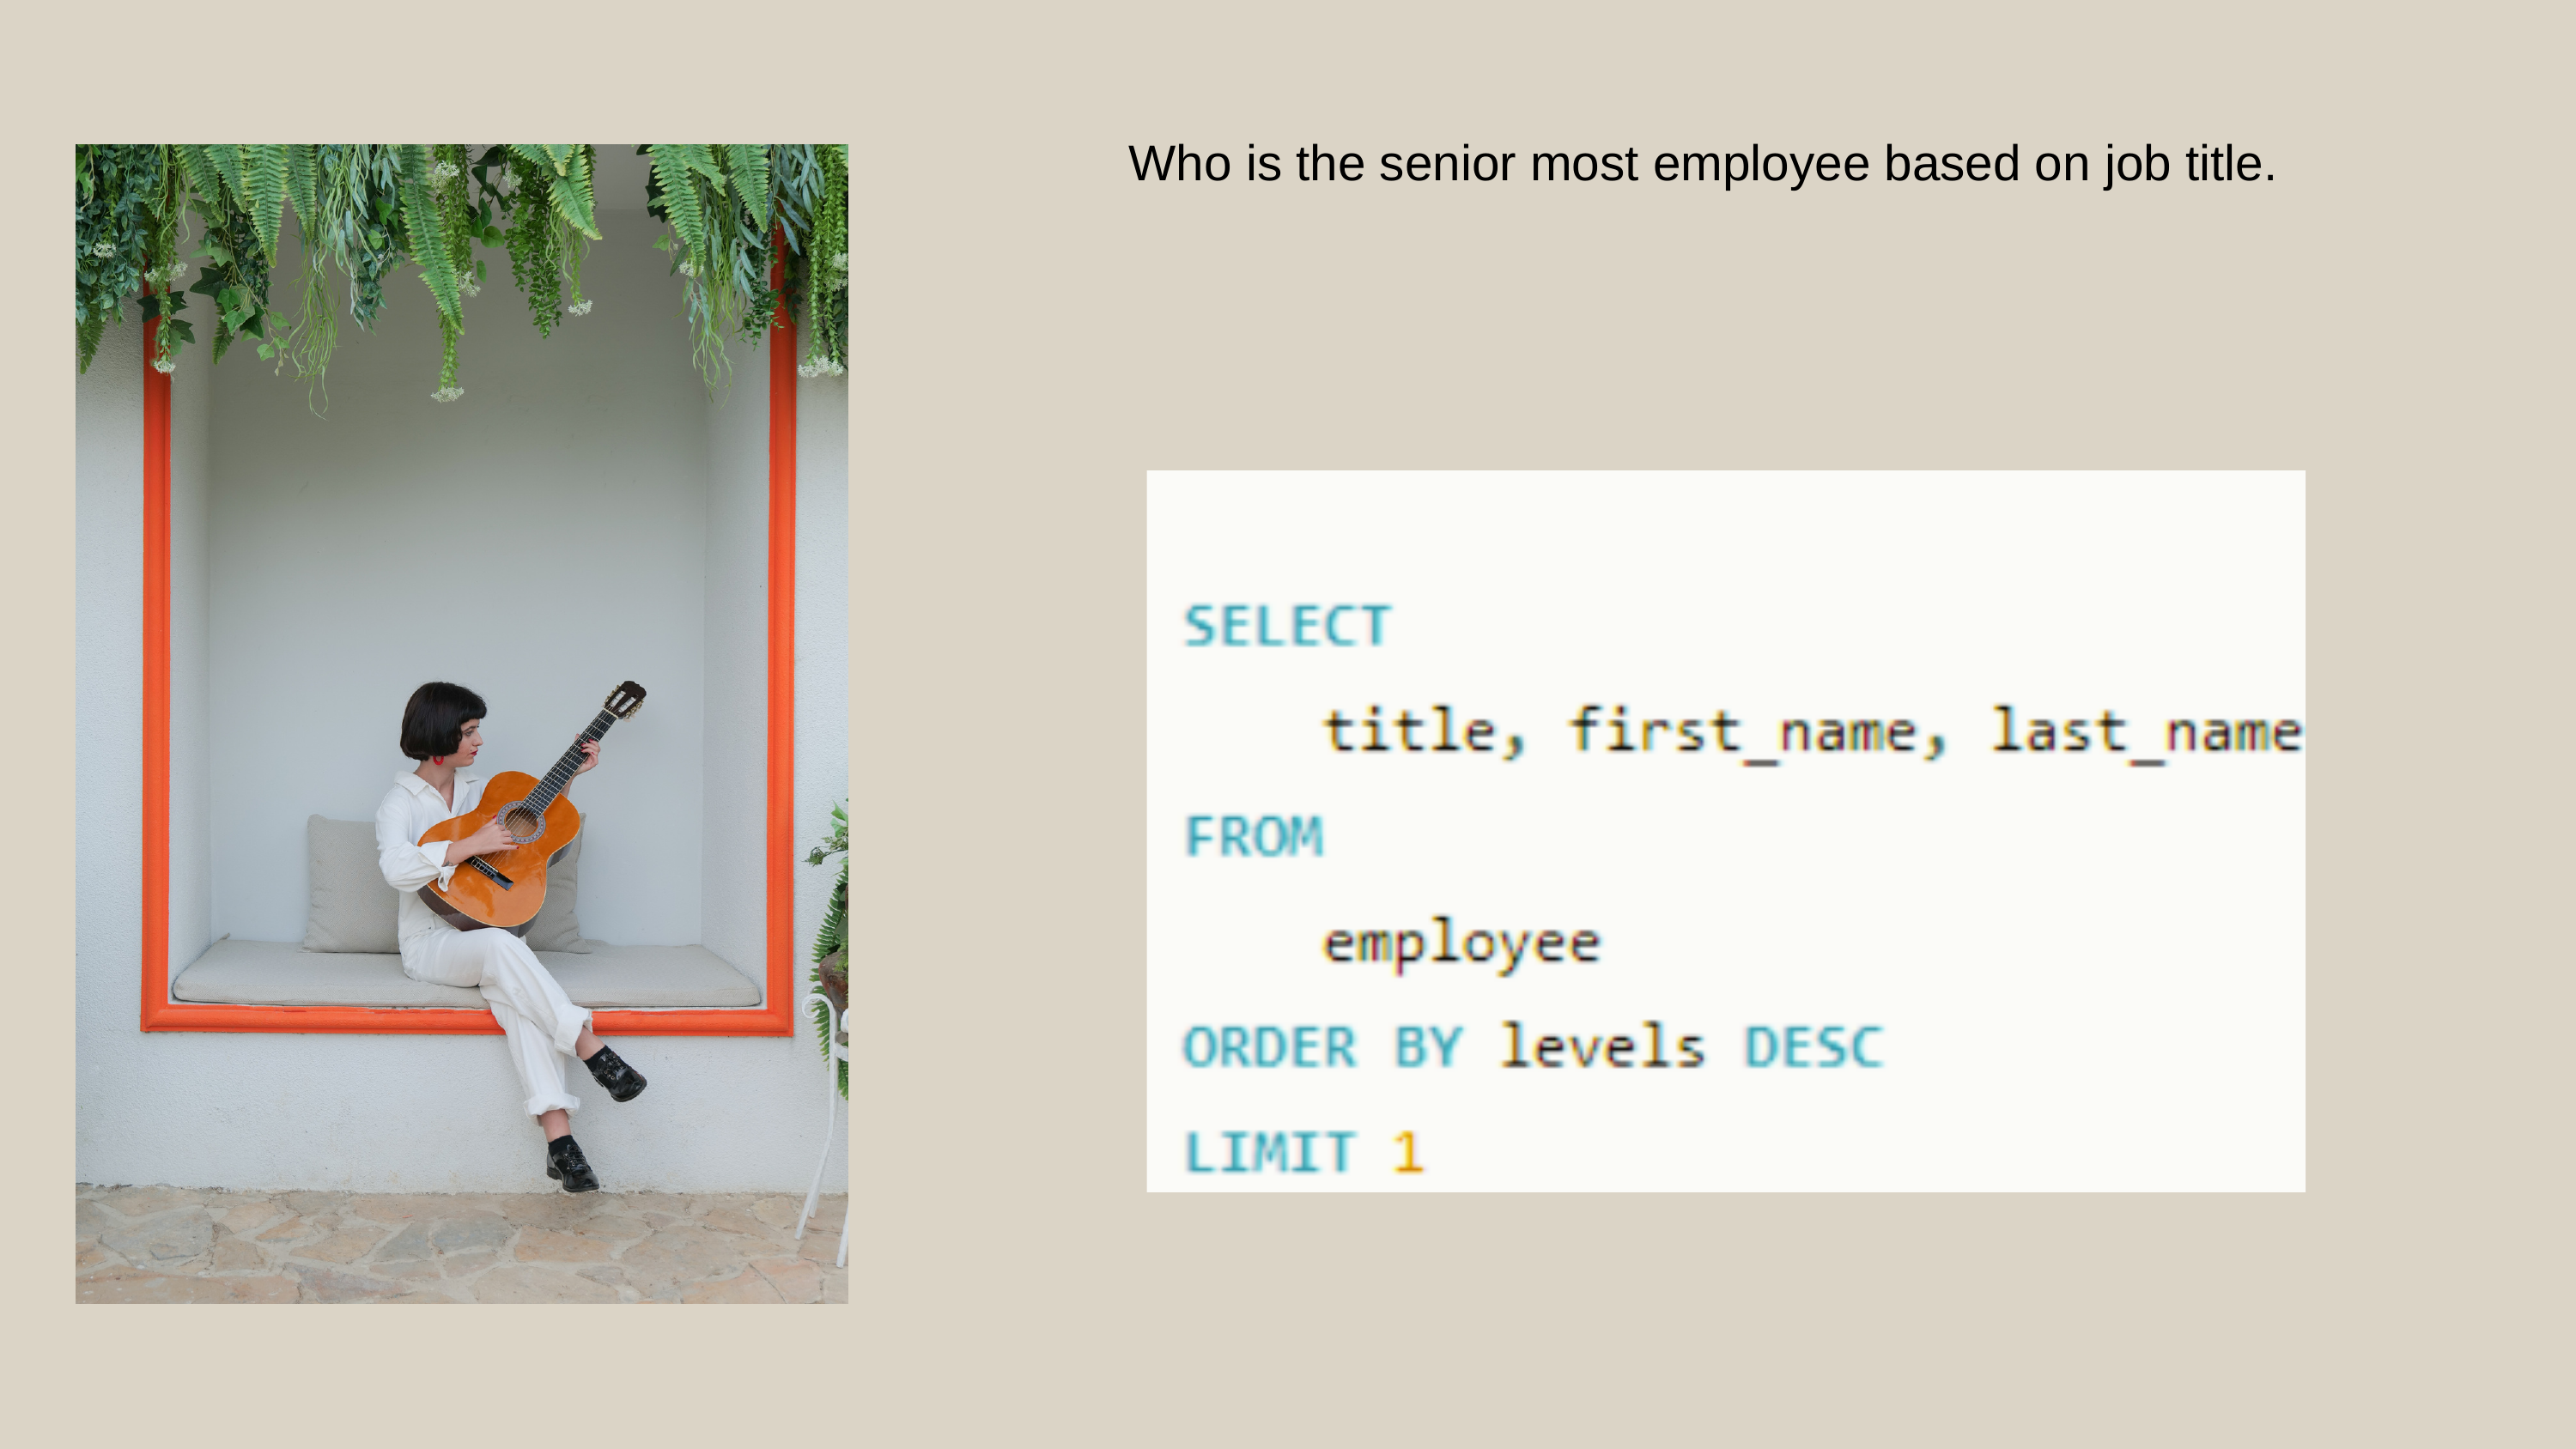

Who is the senior most employee based on job title.